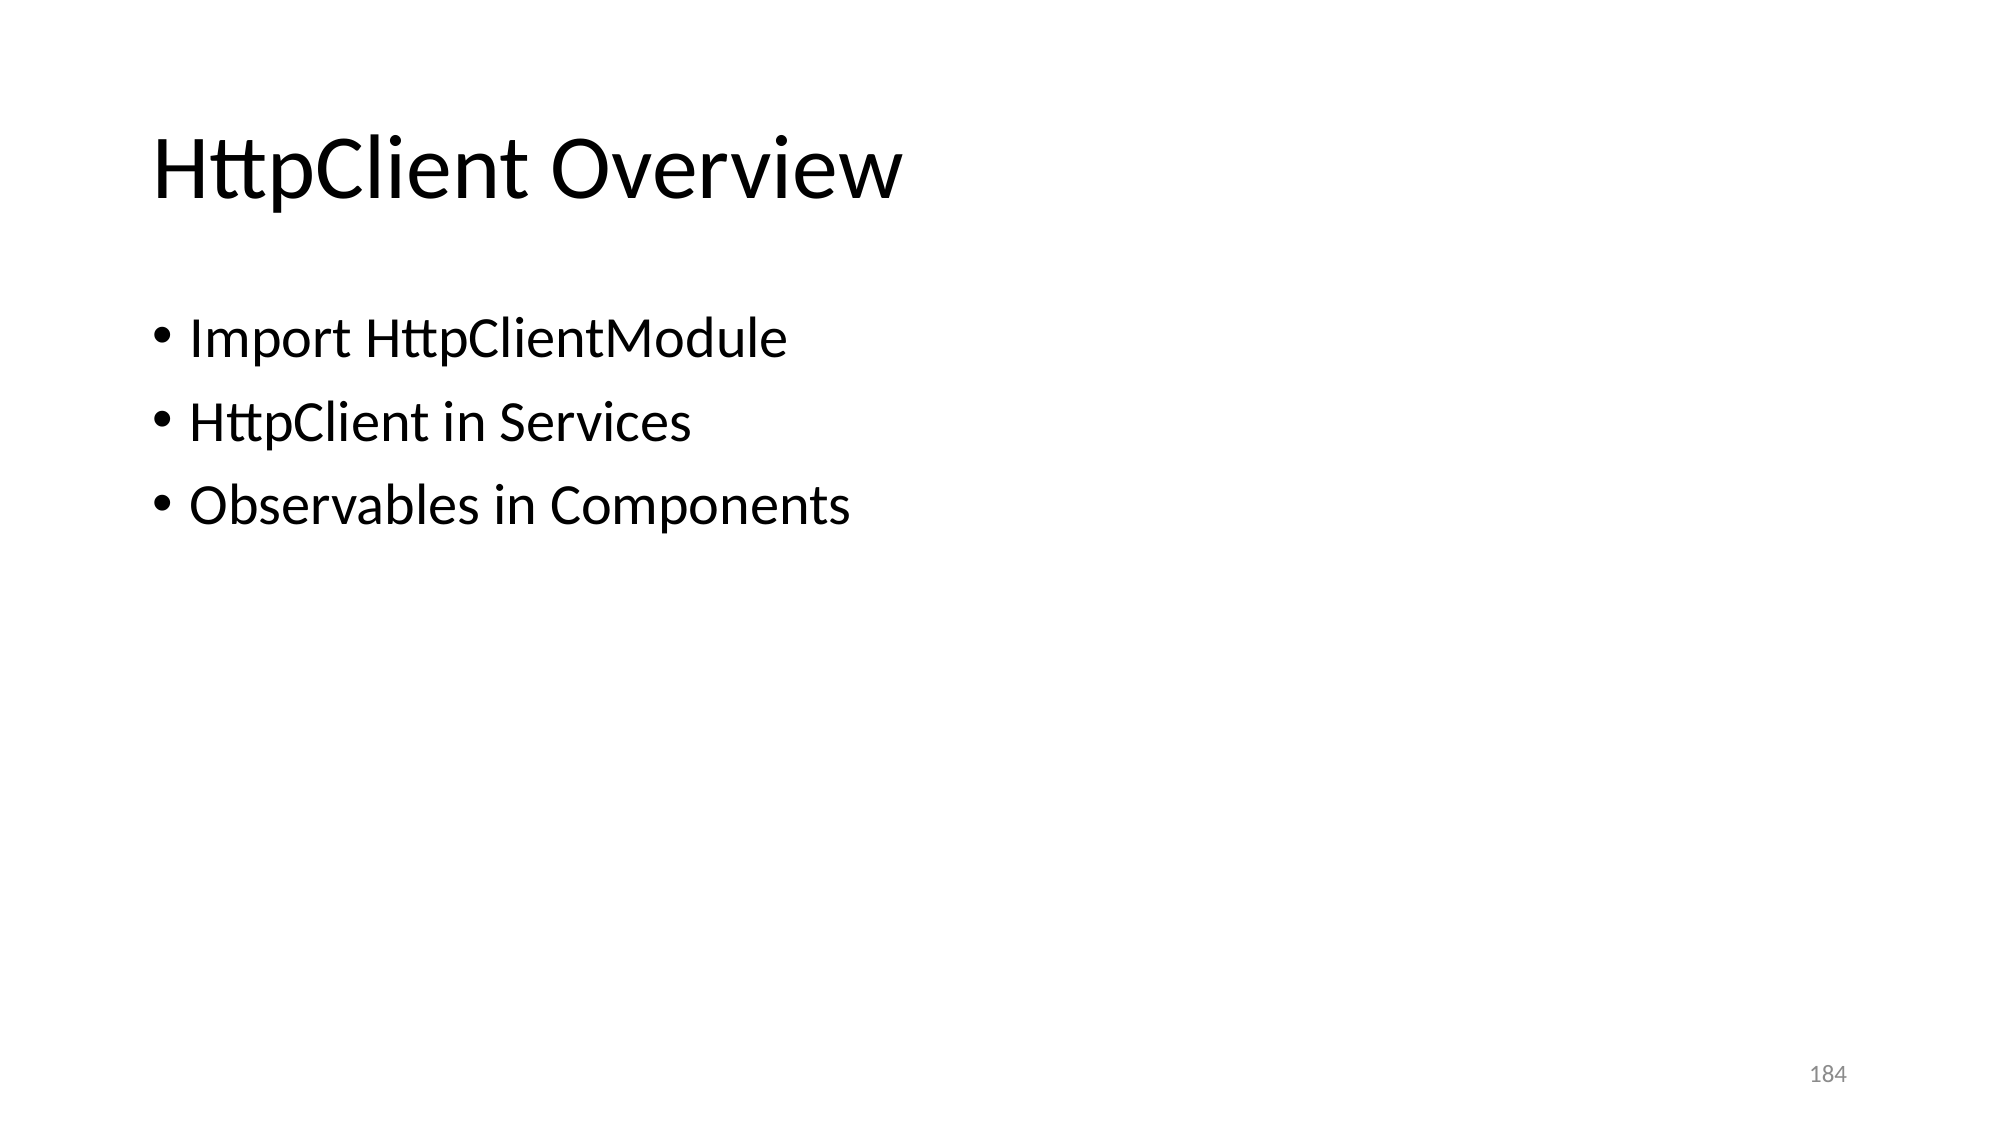

# HttpClient Overview
Import HttpClientModule
HttpClient in Services
Observables in Components

184